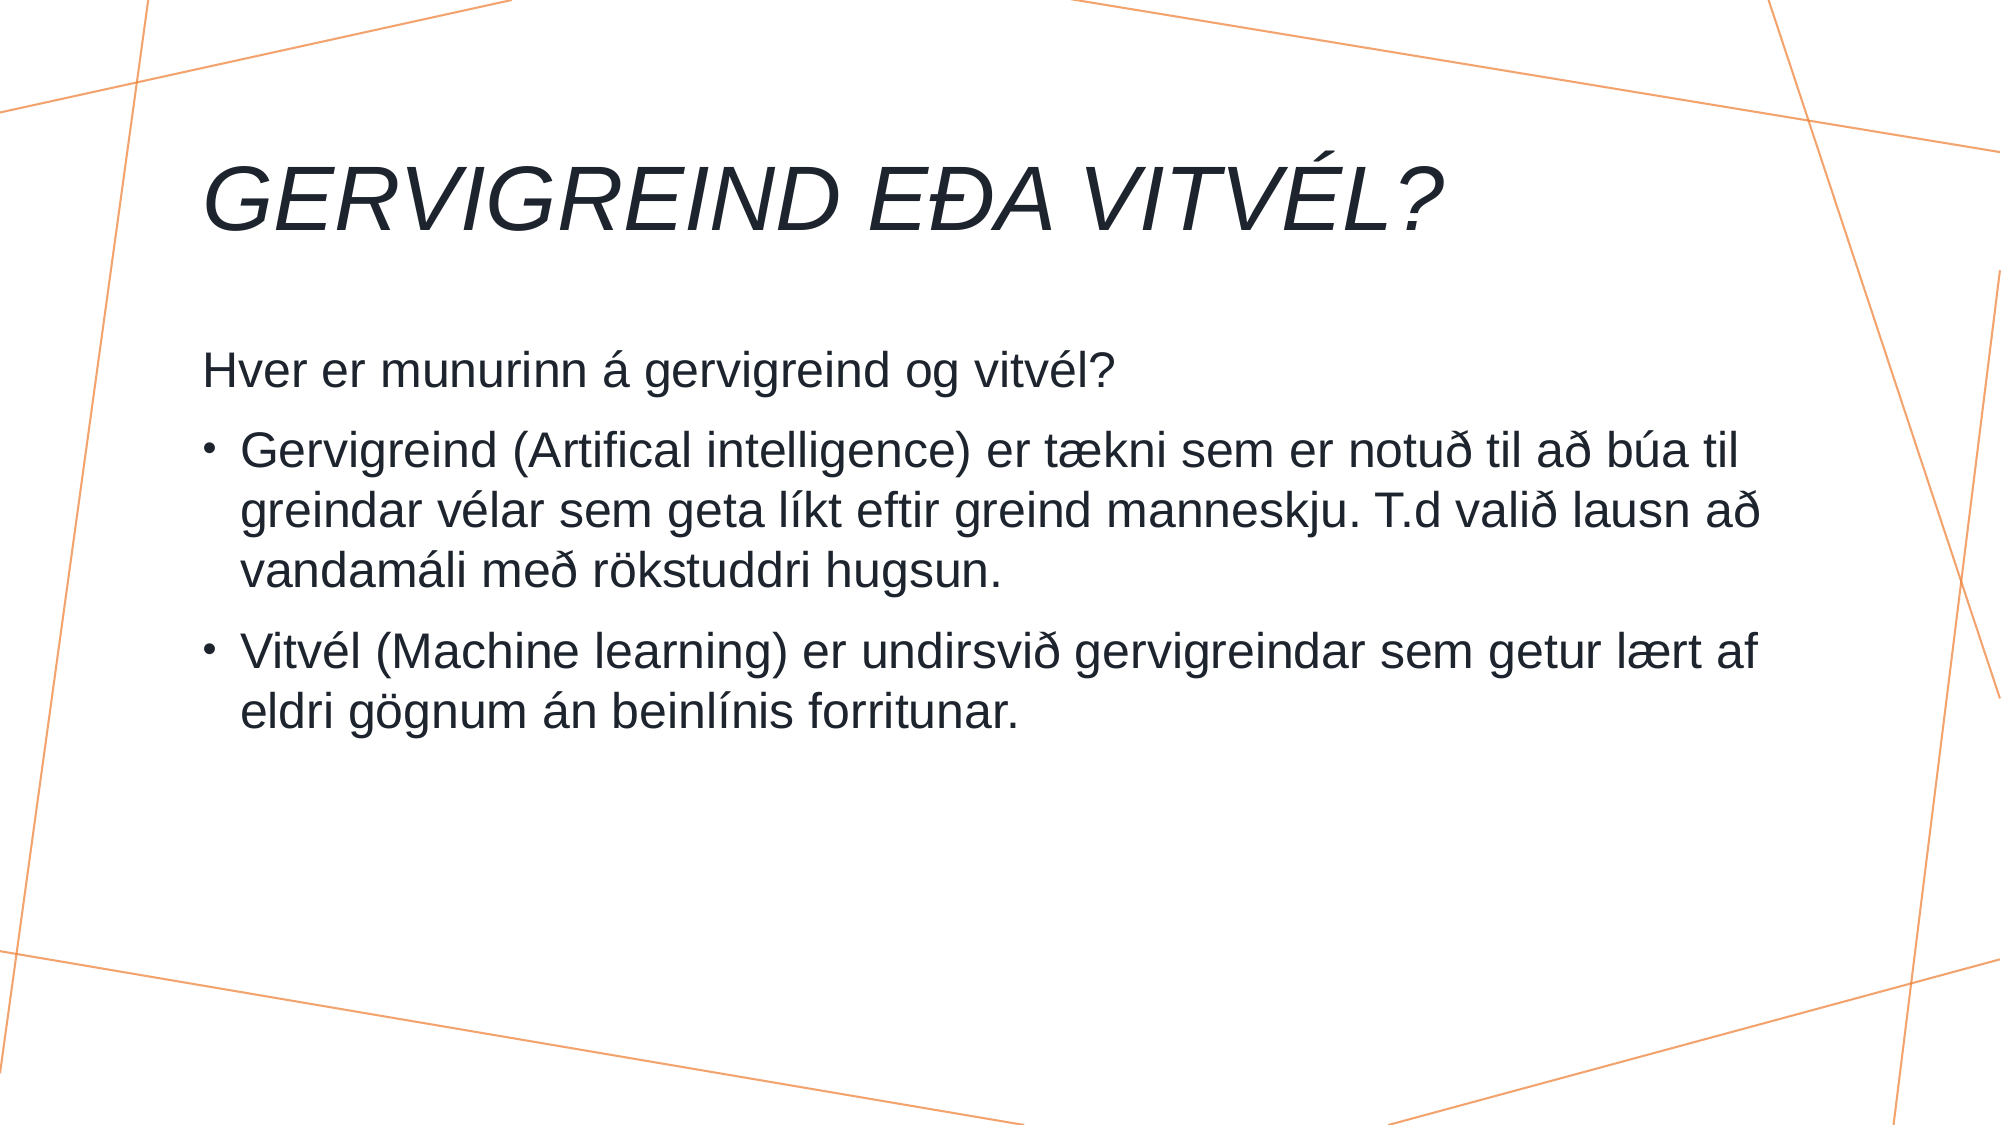

# Gervigreind eða vitvél?
Hver er munurinn á gervigreind og vitvél?
Gervigreind (Artifical intelligence) er tækni sem er notuð til að búa til greindar vélar sem geta líkt eftir greind manneskju. T.d valið lausn að vandamáli með rökstuddri hugsun.
Vitvél (Machine learning) er undirsvið gervigreindar sem getur lært af eldri gögnum án beinlínis forritunar.